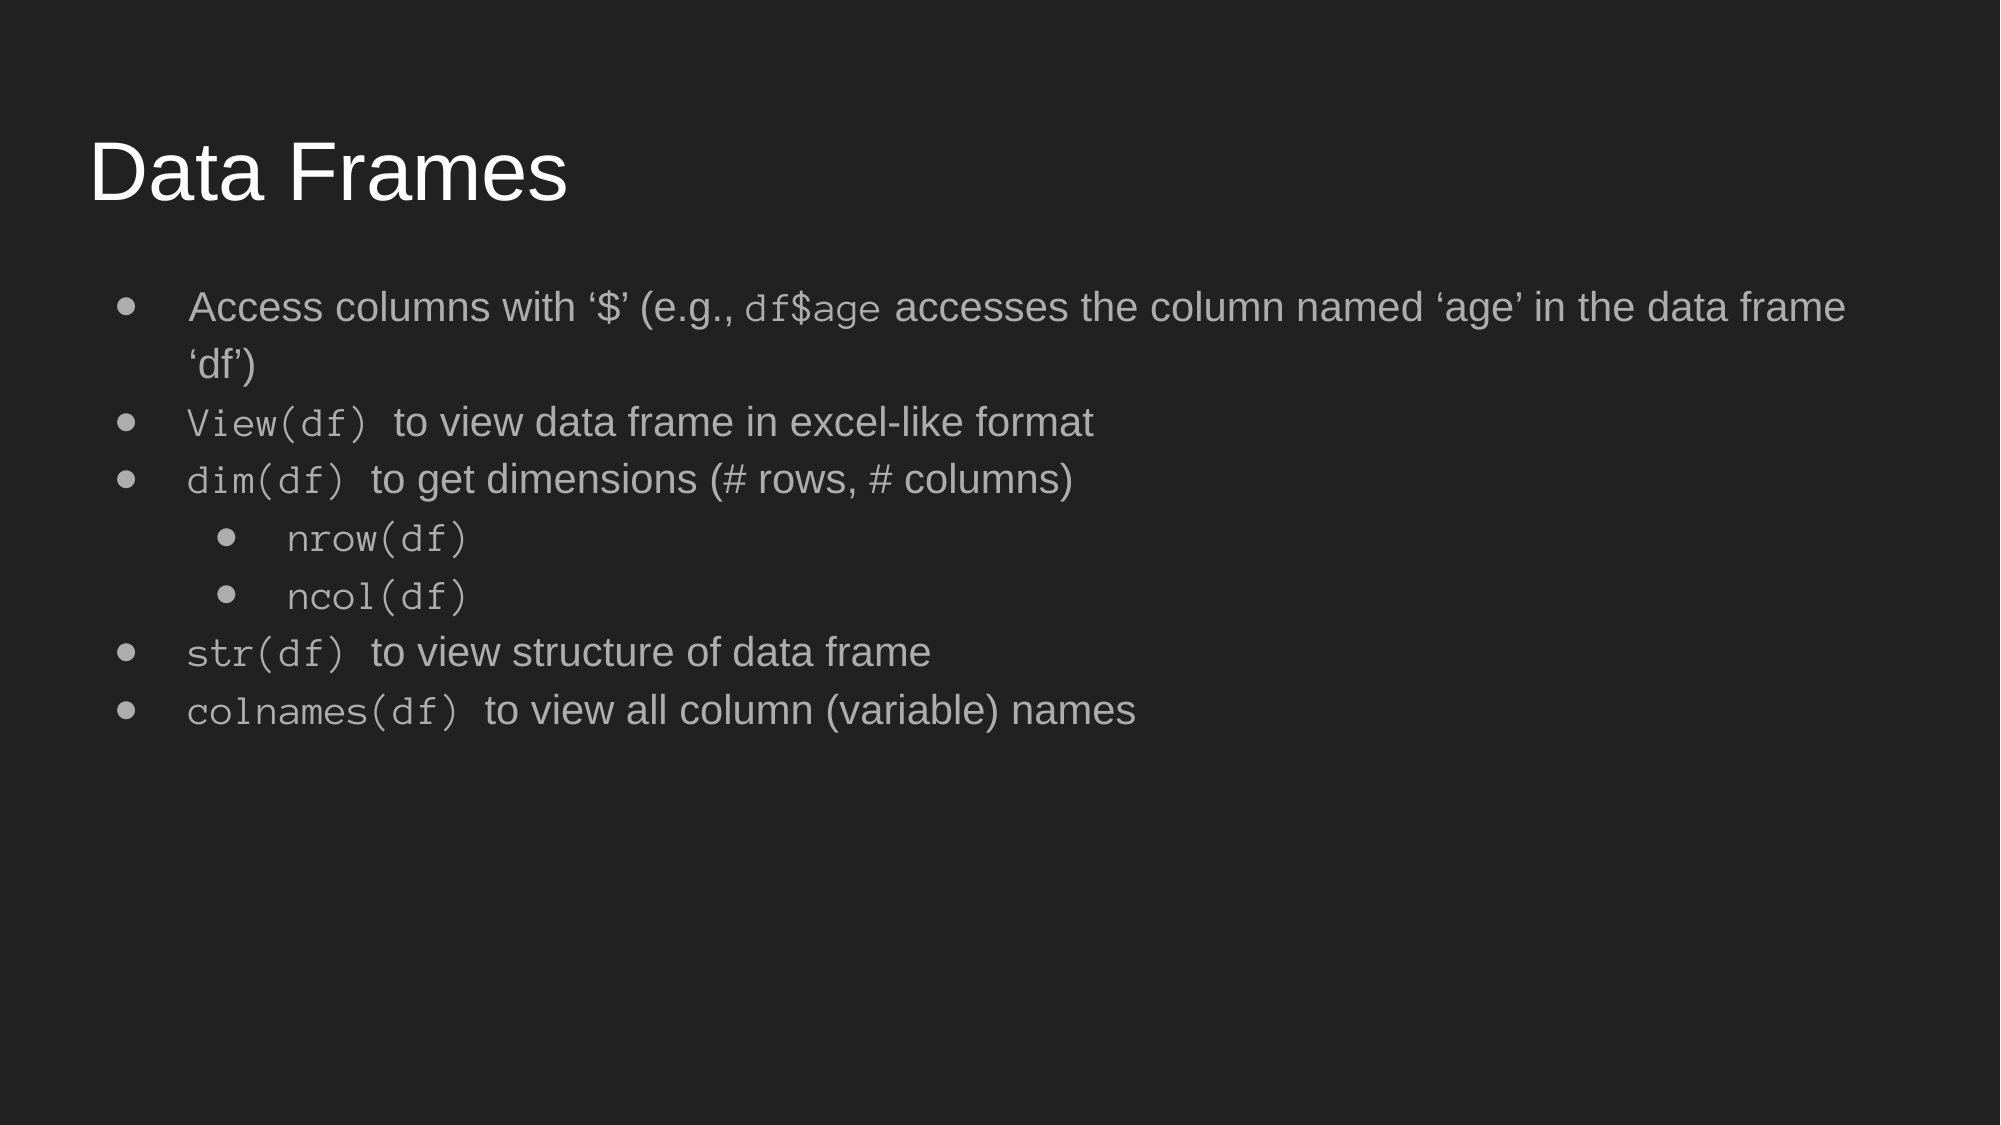

# Data Frames
Access columns with ‘$’ (e.g., df$age accesses the column named ‘age’ in the data frame ‘df’)
View(df) to view data frame in excel-like format
dim(df) to get dimensions (# rows, # columns)
nrow(df)
ncol(df)
str(df) to view structure of data frame
colnames(df) to view all column (variable) names